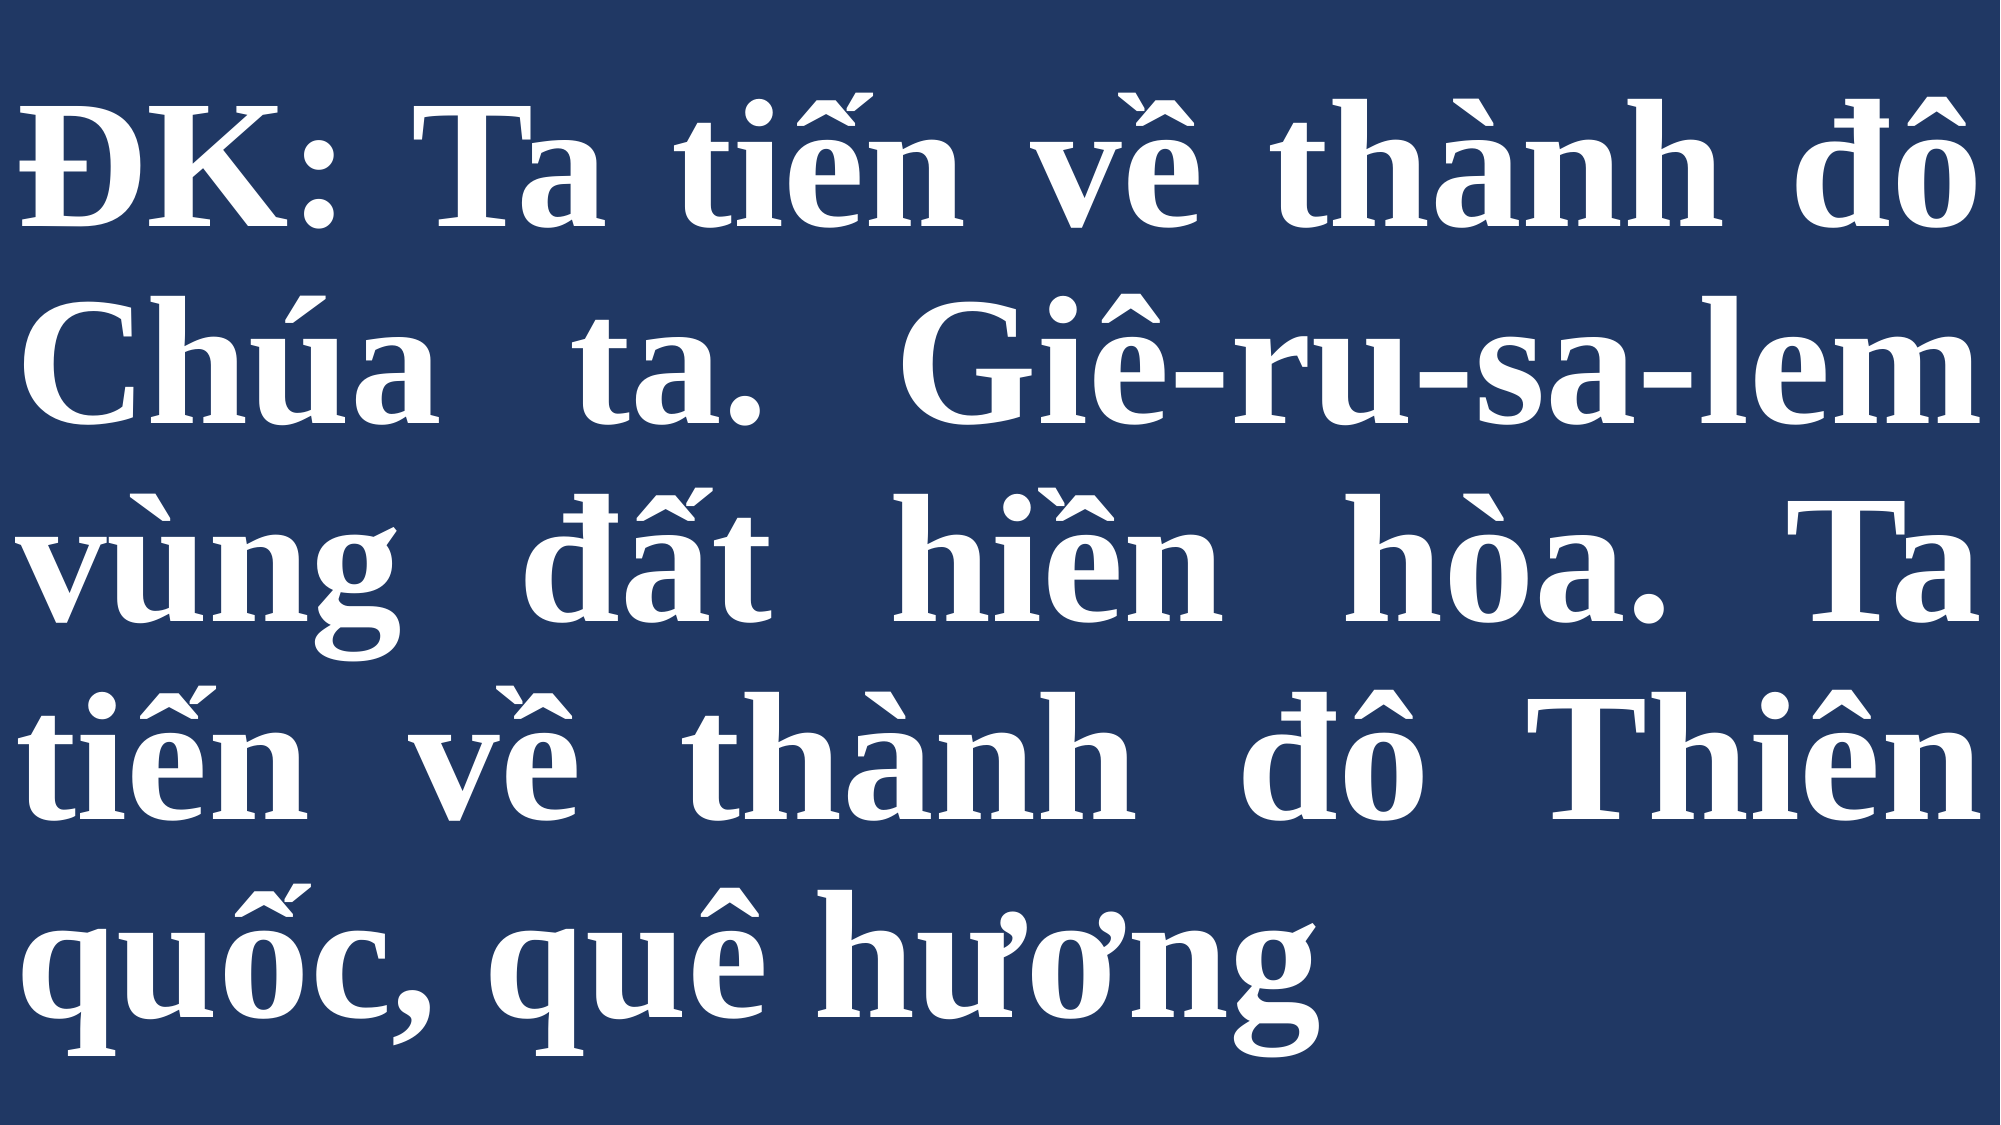

# ĐK: Ta tiến về thành đô Chúa ta. Giê-ru-sa-lem vùng đất hiền hòa. Ta tiến về thành đô Thiên quốc, quê hương